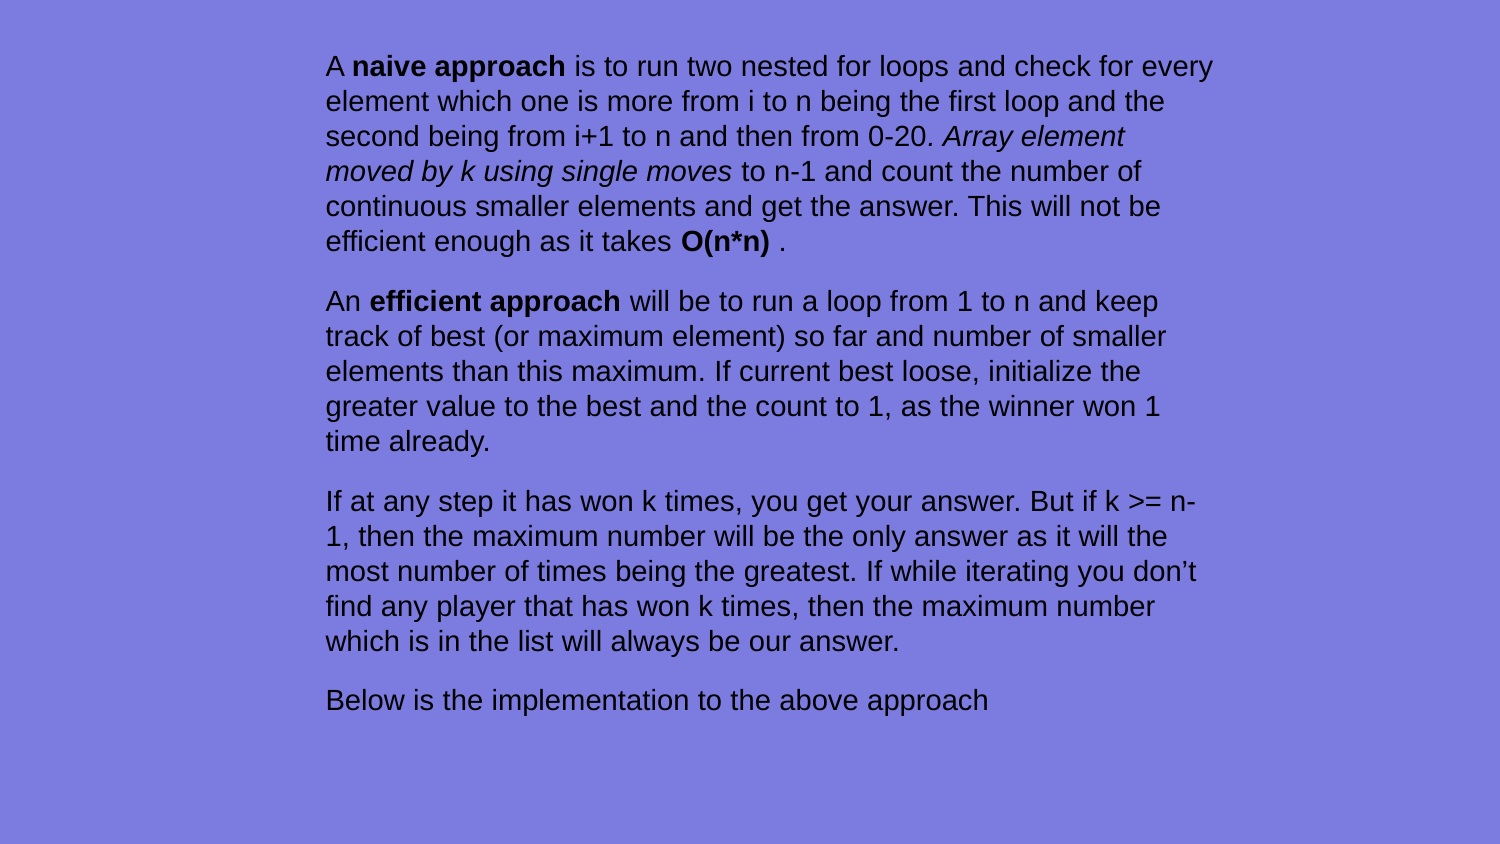

# A naive approach is to run two nested for loops and check for every element which one is more from i to n being the first loop and the second being from i+1 to n and then from 0-20. Array element moved by k using single moves to n-1 and count the number of continuous smaller elements and get the answer. This will not be efficient enough as it takes O(n*n) .
An efficient approach will be to run a loop from 1 to n and keep track of best (or maximum element) so far and number of smaller elements than this maximum. If current best loose, initialize the greater value to the best and the count to 1, as the winner won 1 time already.
If at any step it has won k times, you get your answer. But if k >= n-1, then the maximum number will be the only answer as it will the most number of times being the greatest. If while iterating you don’t find any player that has won k times, then the maximum number which is in the list will always be our answer.
Below is the implementation to the above approach